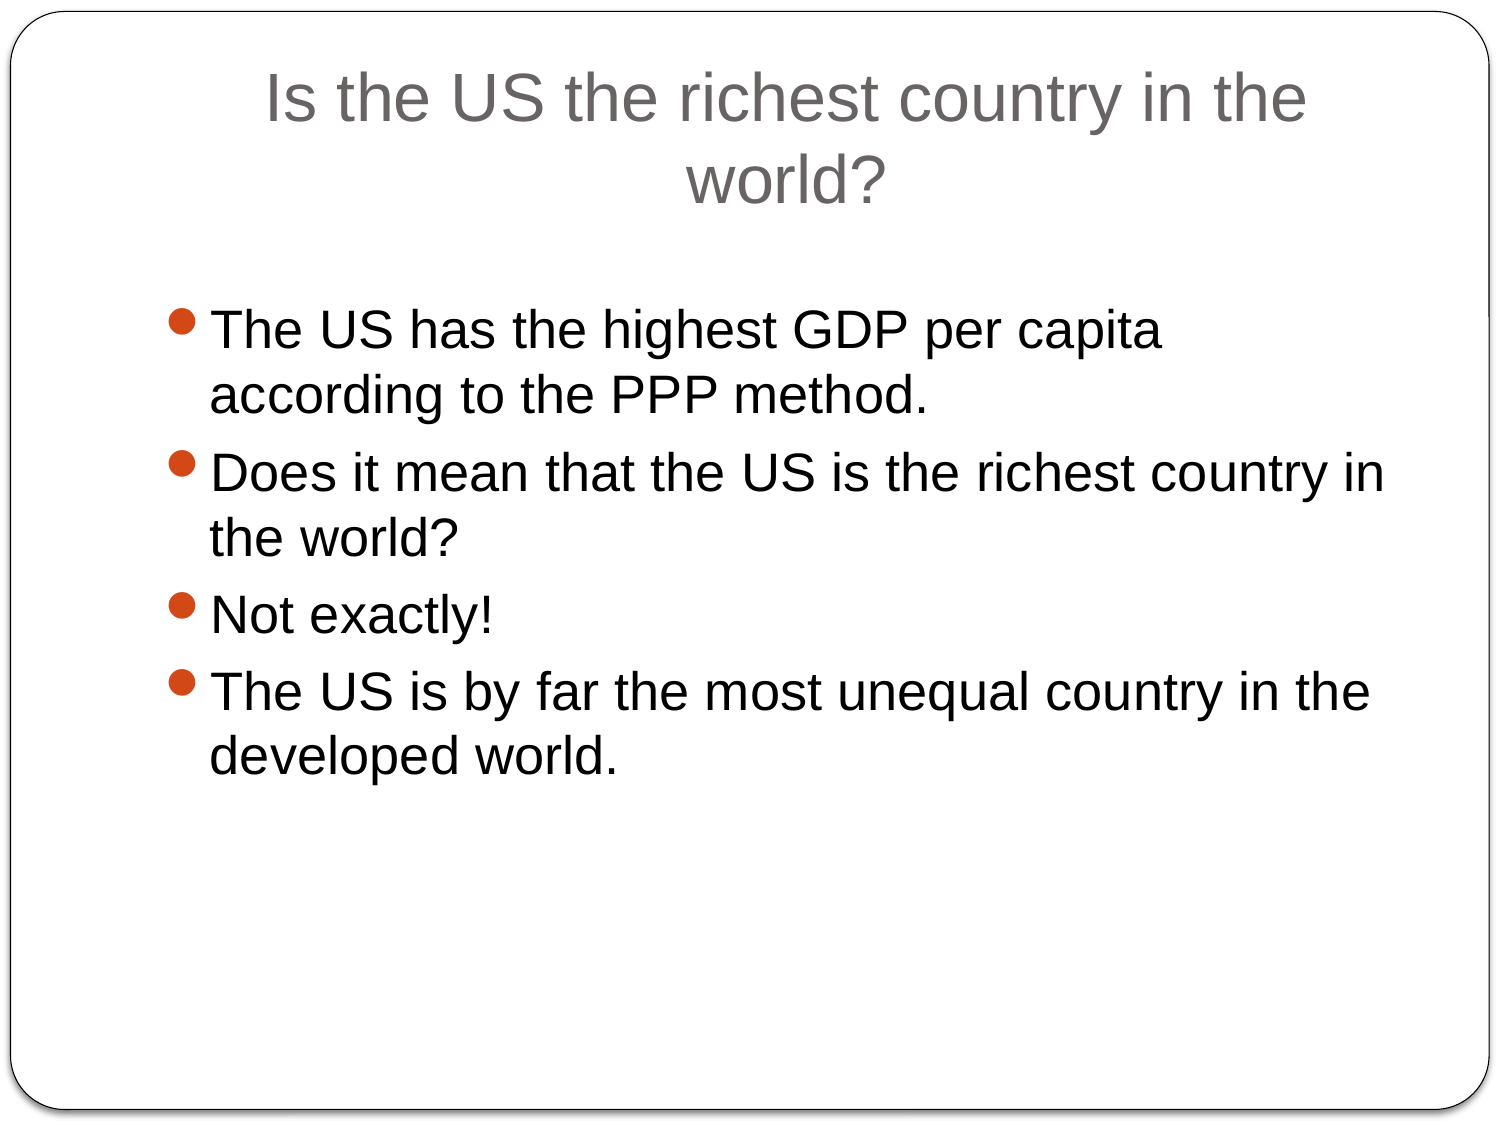

# Is the US the richest country in the world?
The US has the highest GDP per capita according to the PPP method.
Does it mean that the US is the richest country in the world?
Not exactly!
The US is by far the most unequal country in the developed world.